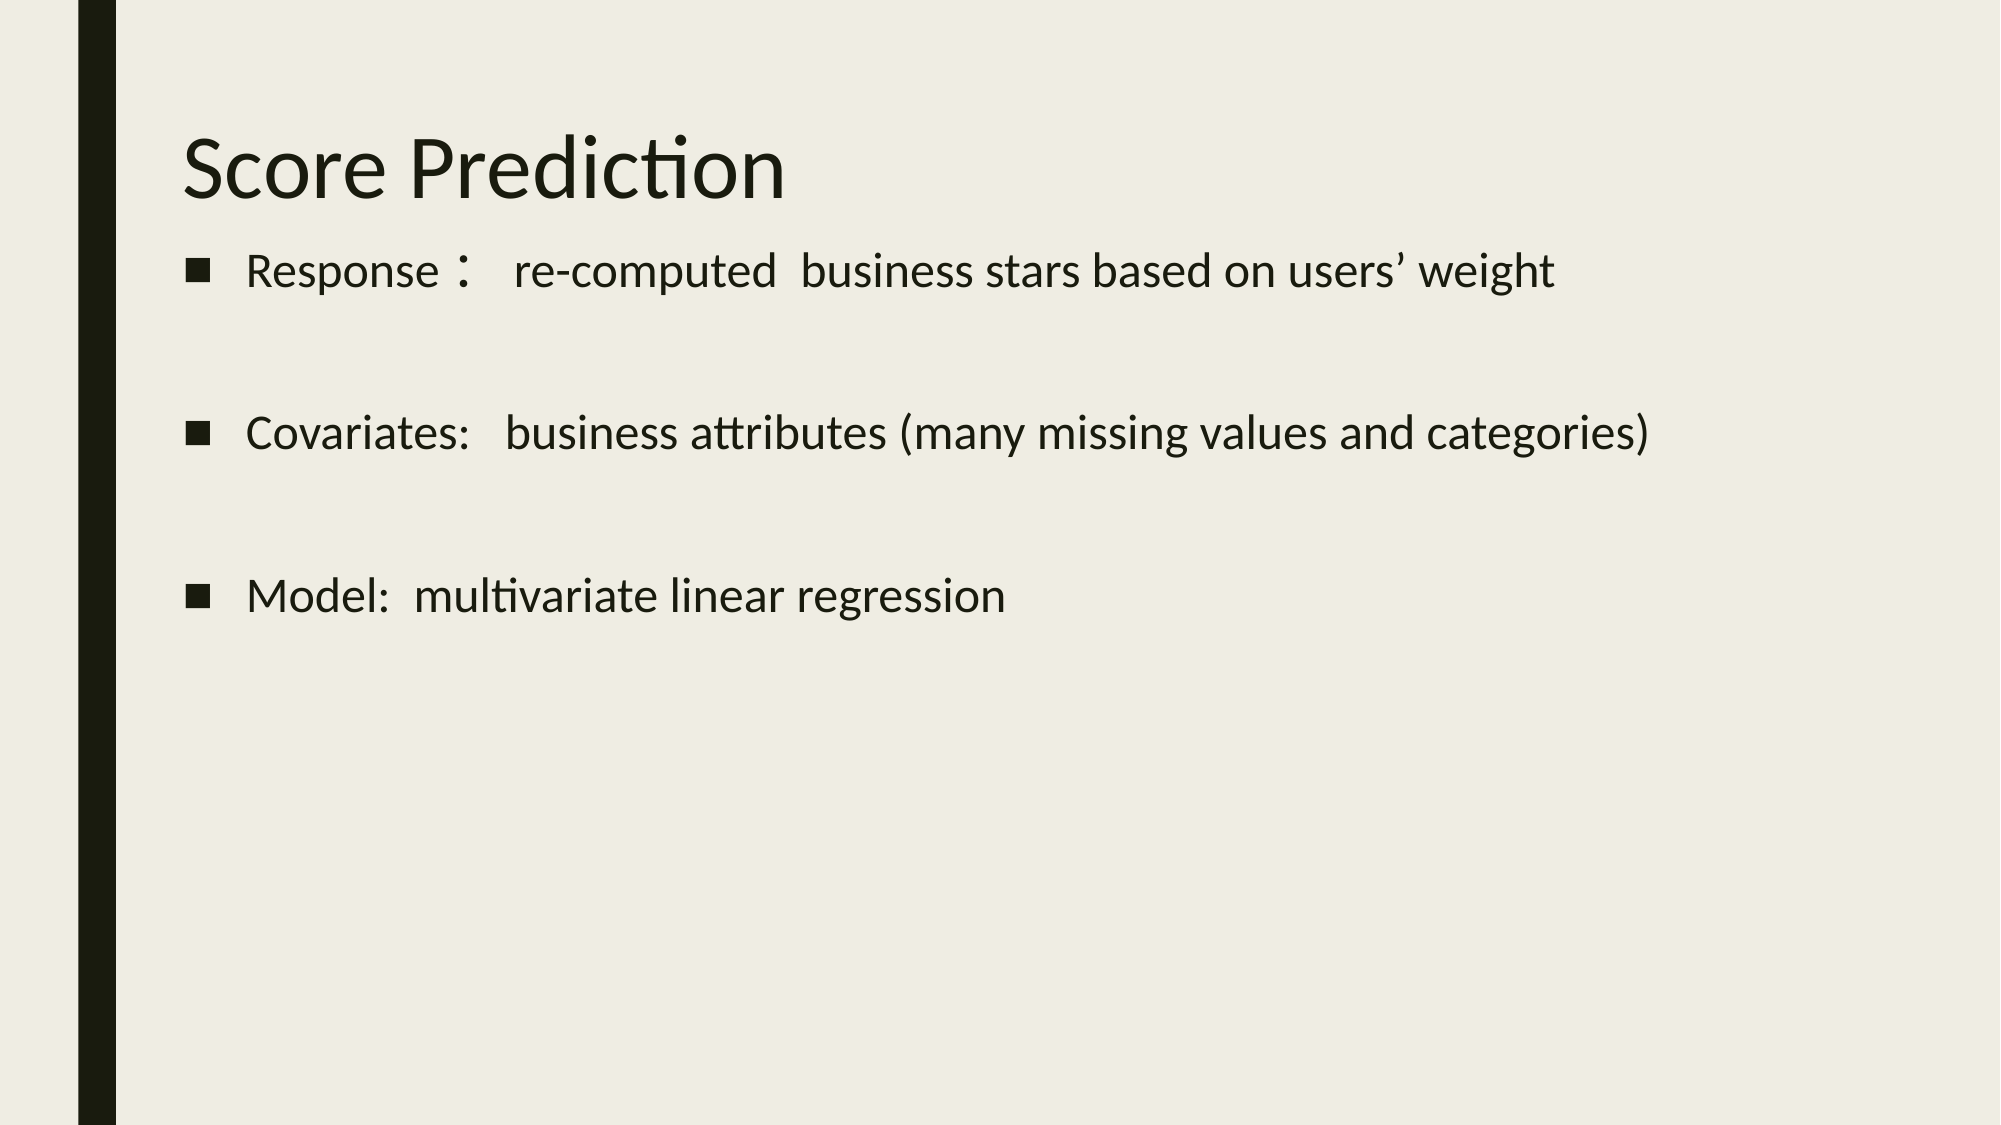

# Score Prediction
Response：re-computed  business stars based on users’ weight

Covariates:   business attributes (many missing values and categories)

Model:  multivariate linear regression